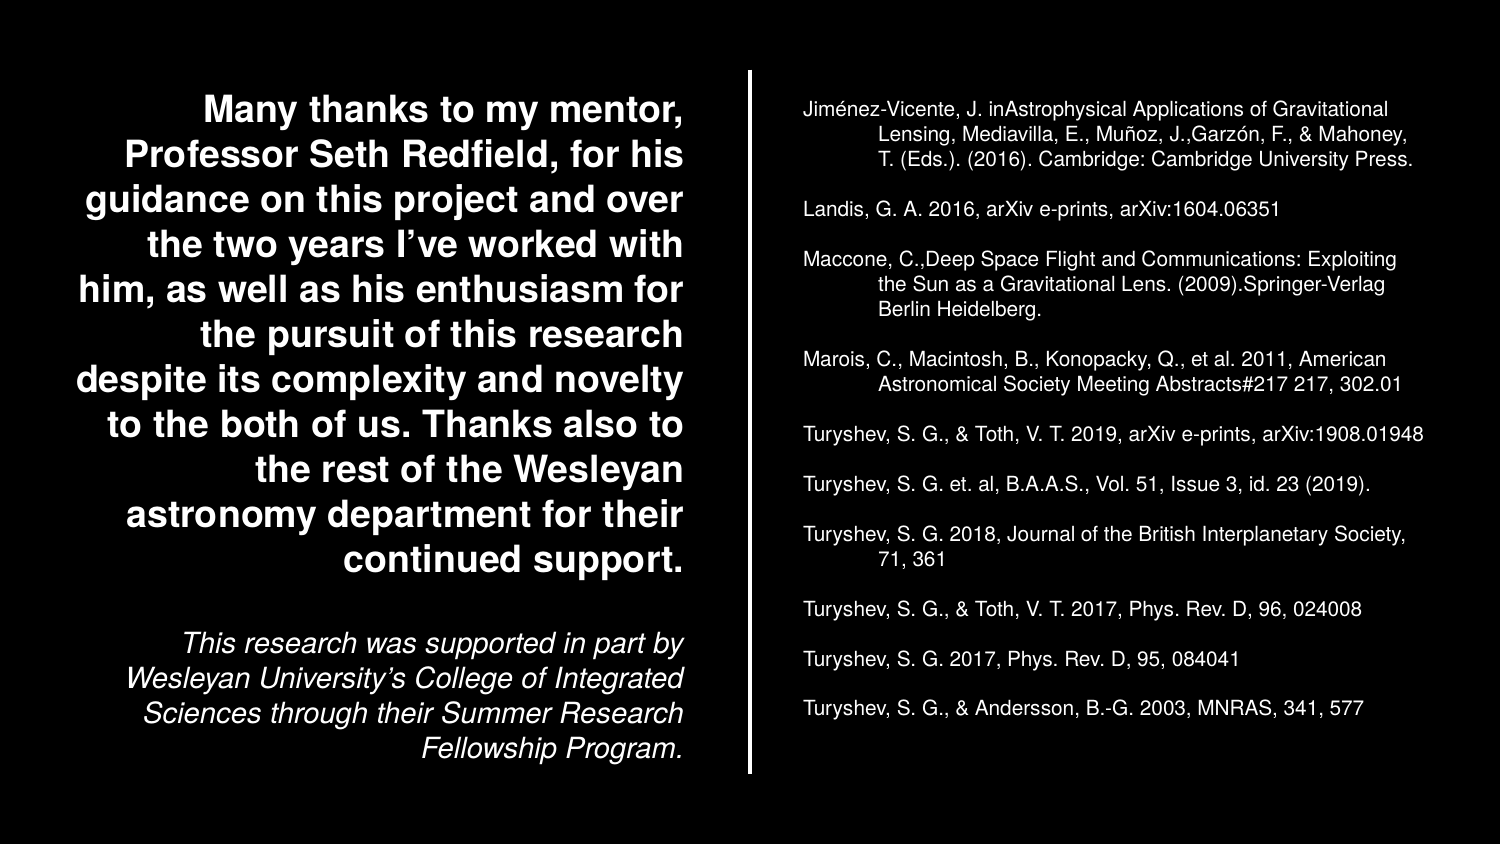

Many thanks to my mentor, Professor Seth Redfield, for his guidance on this project and over the two years I’ve worked with him, as well as his enthusiasm for the pursuit of this research despite its complexity and novelty to the both of us. Thanks also to the rest of the Wesleyan astronomy department for their continued support.

This research was supported in part by Wesleyan University’s College of Integrated Sciences through their Summer Research Fellowship Program.
Jiménez-Vicente, J. inAstrophysical Applications of Gravitational
Lensing, Mediavilla, E., Muñoz, J.,Garzón, F., & Mahoney,
T. (Eds.). (2016). Cambridge: Cambridge University Press.

Landis, G. A. 2016, arXiv e-prints, arXiv:1604.06351

Maccone, C.,Deep Space Flight and Communications: Exploiting
the Sun as a Gravitational Lens. (2009).Springer-Verlag
Berlin Heidelberg.

Marois, C., Macintosh, B., Konopacky, Q., et al. 2011, American
Astronomical Society Meeting Abstracts#217 217, 302.01

Turyshev, S. G., & Toth, V. T. 2019, arXiv e-prints, arXiv:1908.01948

Turyshev, S. G. et. al, B.A.A.S., Vol. 51, Issue 3, id. 23 (2019).

Turyshev, S. G. 2018, Journal of the British Interplanetary Society,
71, 361

Turyshev, S. G., & Toth, V. T. 2017, Phys. Rev. D, 96, 024008

Turyshev, S. G. 2017, Phys. Rev. D, 95, 084041

Turyshev, S. G., & Andersson, B.-G. 2003, MNRAS, 341, 577
17 / 17